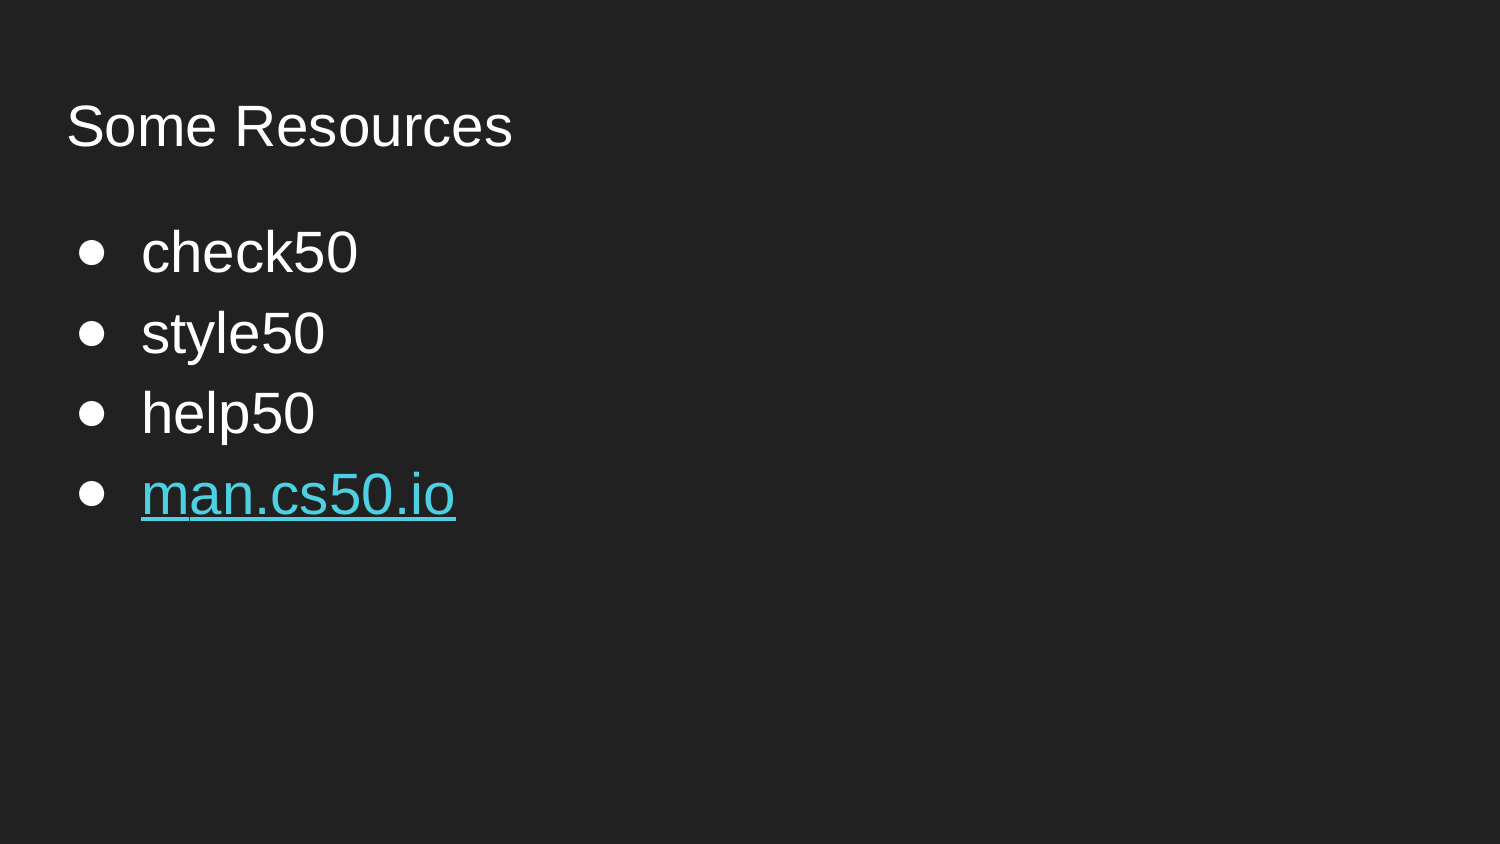

# Some Resources
check50
style50
help50
man.cs50.io